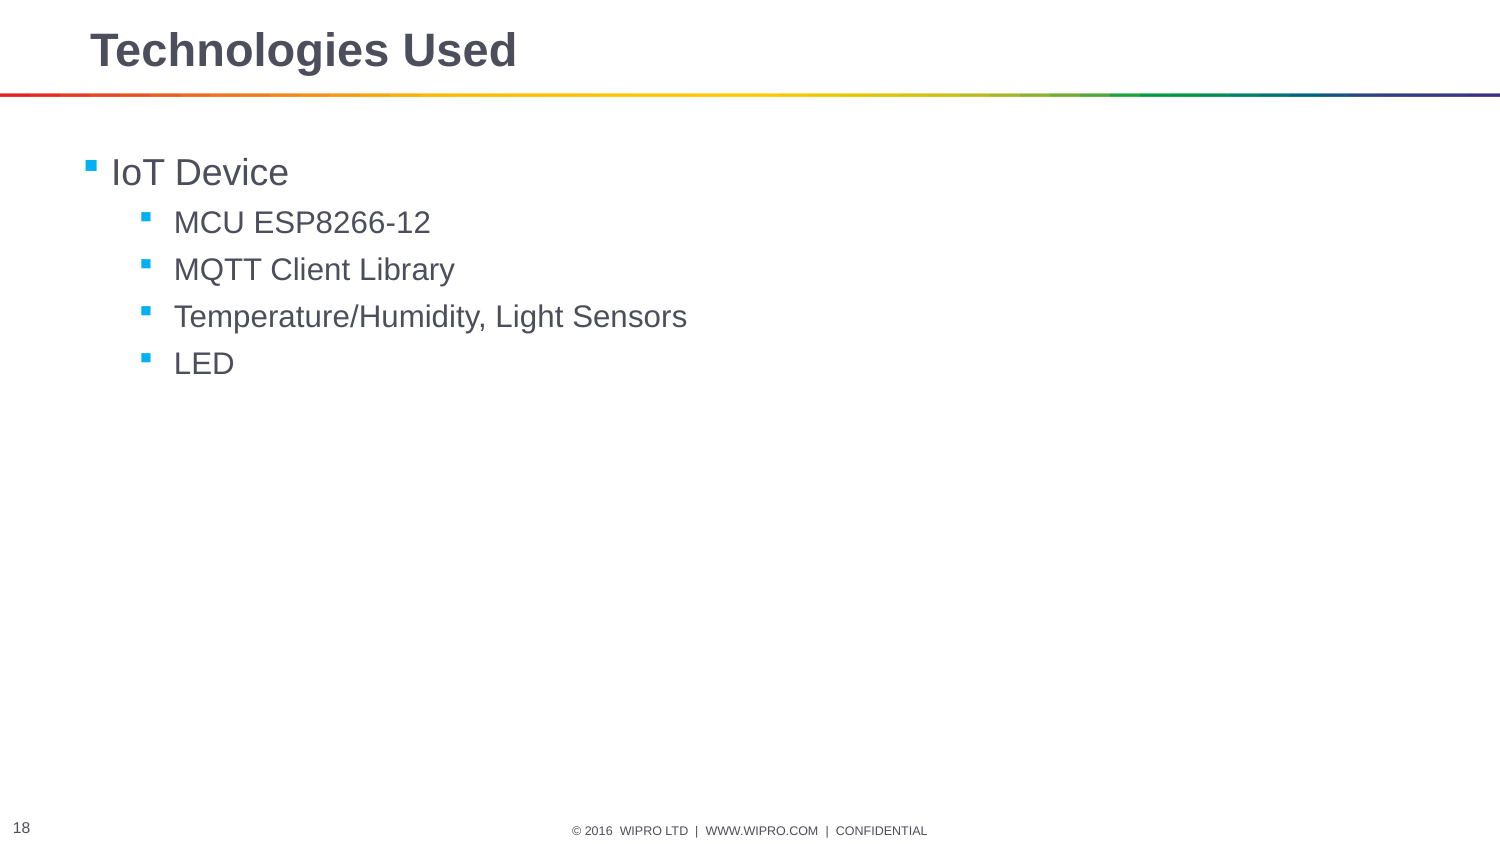

# Technologies Used
IoT Device
MCU ESP8266-12
MQTT Client Library
Temperature/Humidity, Light Sensors
LED